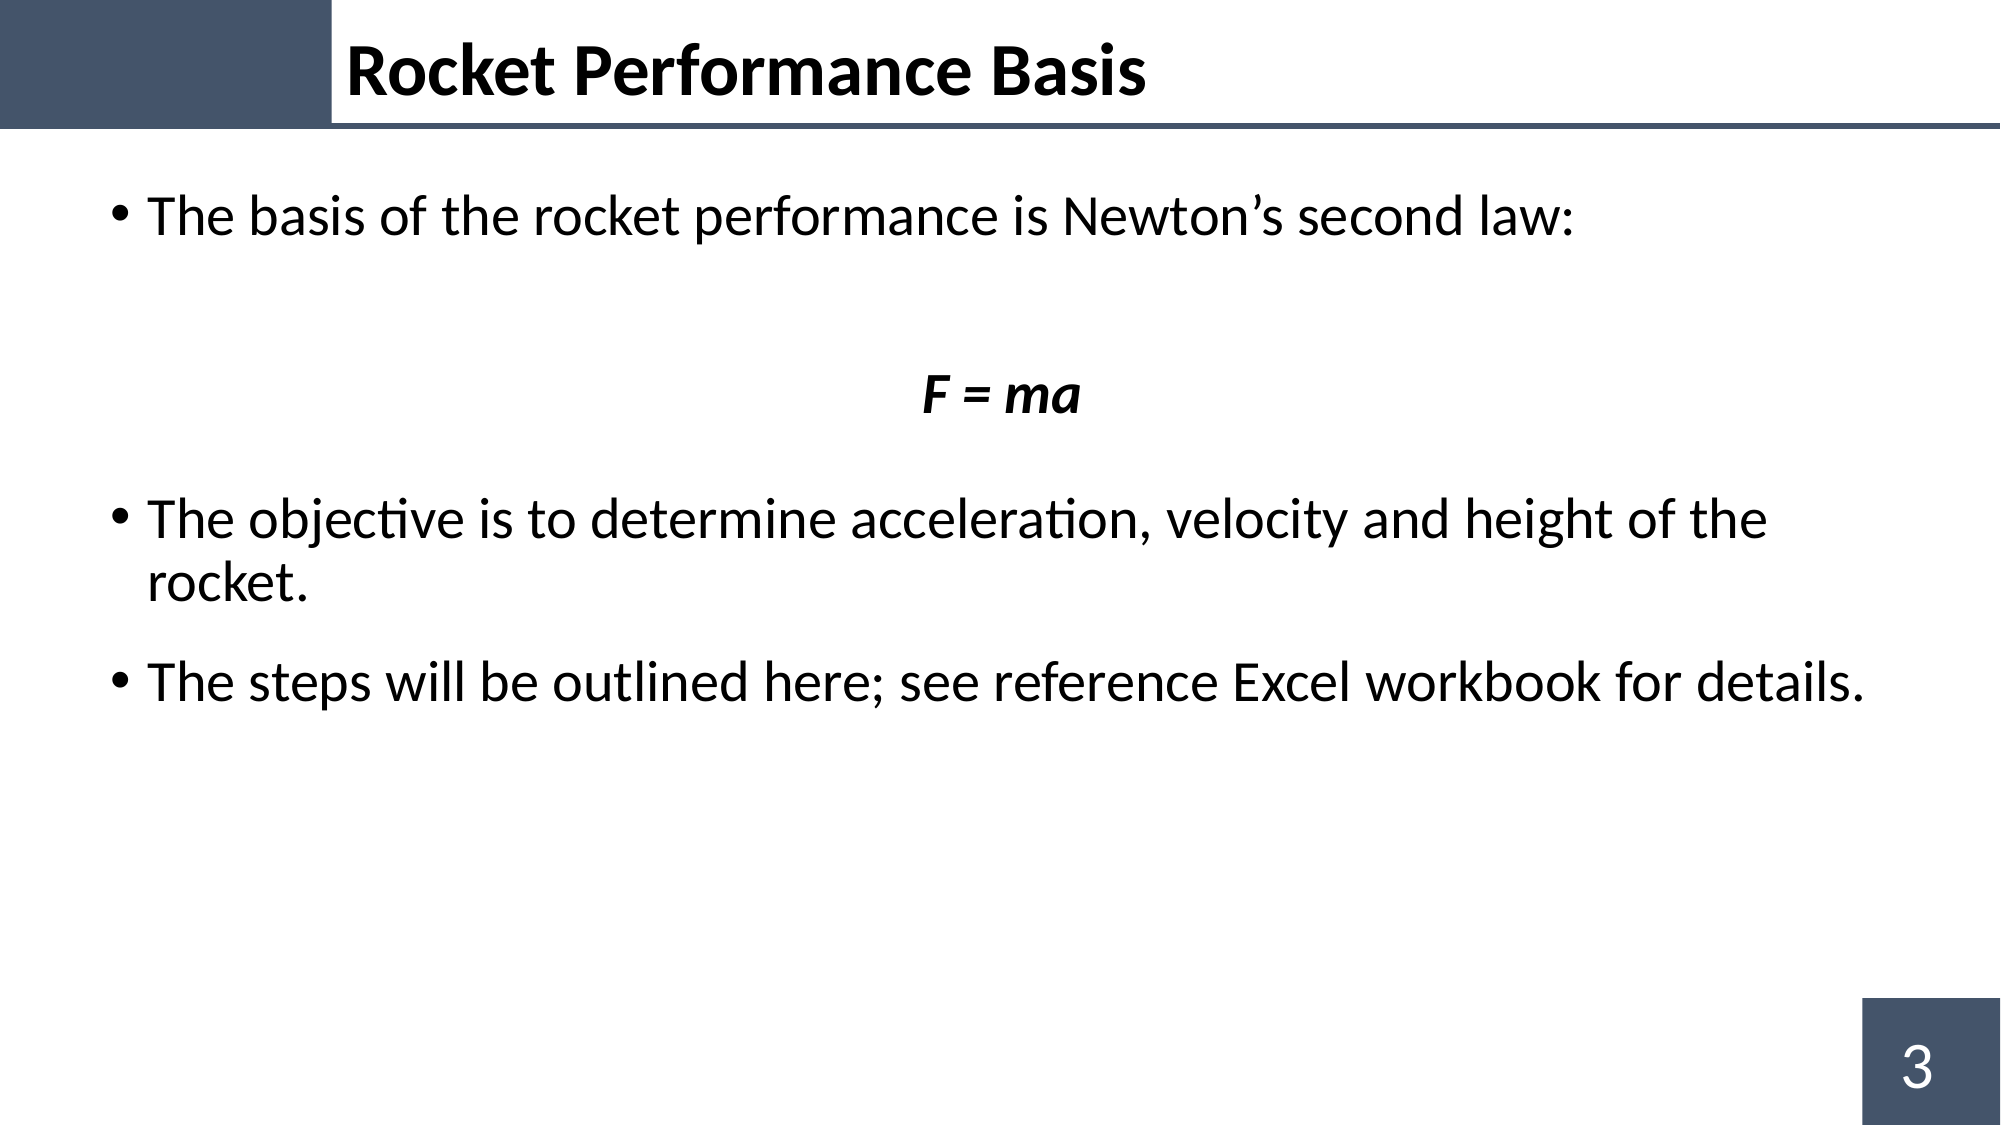

Rocket Performance Basis
The basis of the rocket performance is Newton’s second law:
F = ma
The objective is to determine acceleration, velocity and height of the rocket.
The steps will be outlined here; see reference Excel workbook for details.